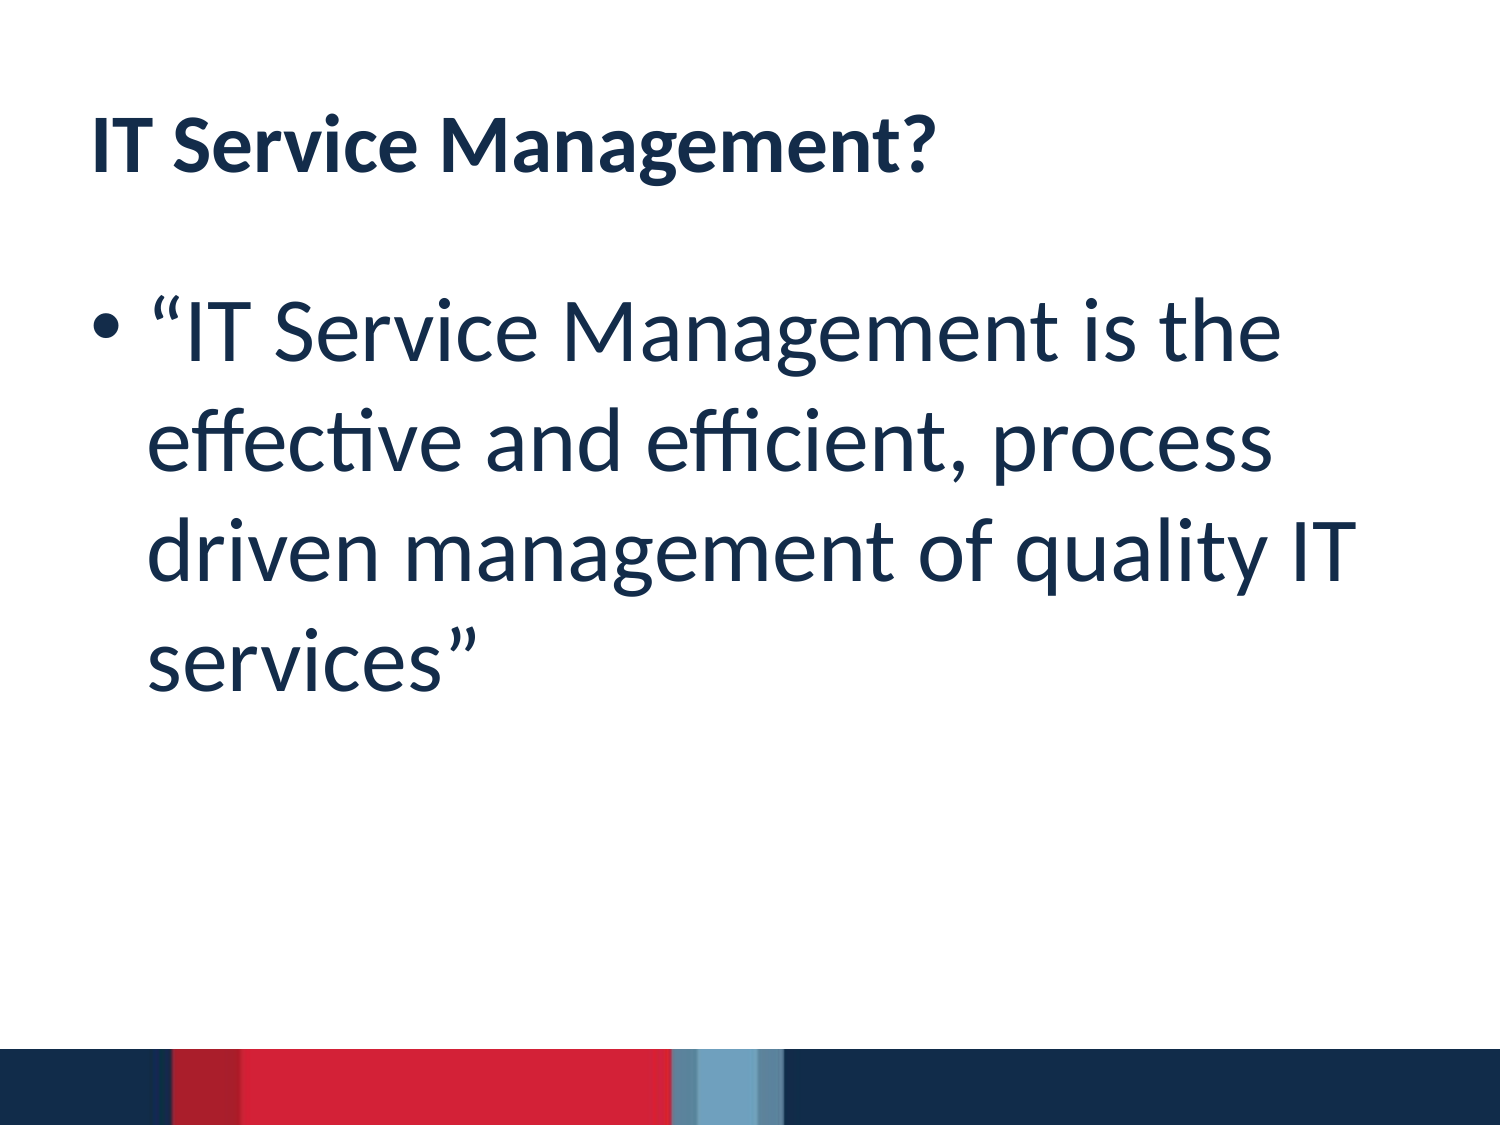

# IT Service Management?
“IT Service Management is the effective and efficient, process driven management of quality IT services”